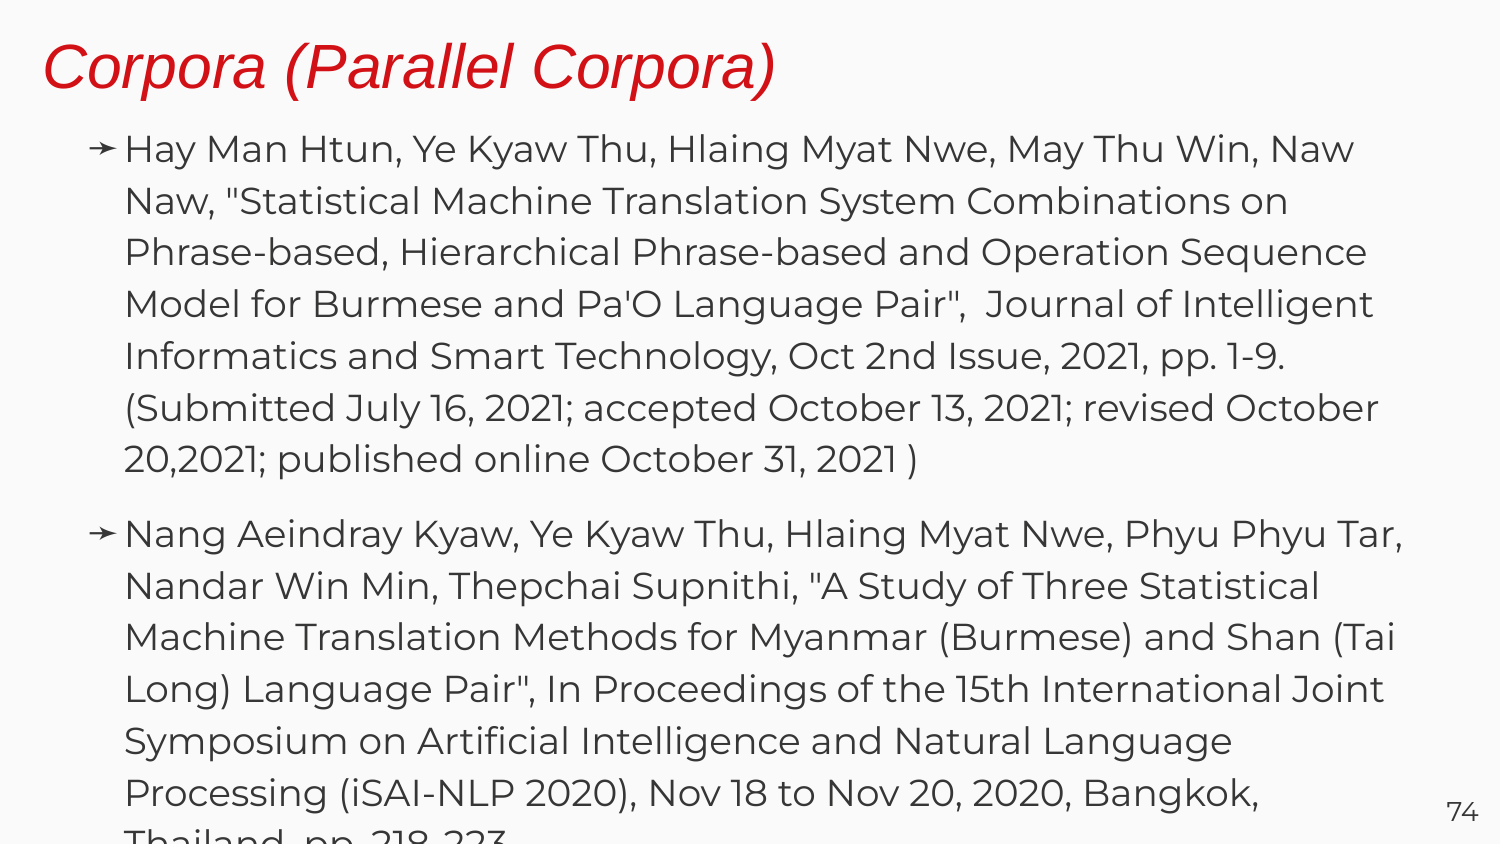

# Corpora (Parallel Corpora)
Hay Man Htun, Ye Kyaw Thu, Hlaing Myat Nwe, May Thu Win, Naw Naw, "Statistical Machine Translation System Combinations on Phrase-based, Hierarchical Phrase-based and Operation Sequence Model for Burmese and Pa'O Language Pair",  Journal of Intelligent Informatics and Smart Technology, Oct 2nd Issue, 2021, pp. 1-9. (Submitted July 16, 2021; accepted October 13, 2021; revised October 20,2021; published online October 31, 2021 )
Nang Aeindray Kyaw, Ye Kyaw Thu, Hlaing Myat Nwe, Phyu Phyu Tar, Nandar Win Min, Thepchai Supnithi, "A Study of Three Statistical Machine Translation Methods for Myanmar (Burmese) and Shan (Tai Long) Language Pair", In Proceedings of the 15th International Joint Symposium on Artificial Intelligence and Natural Language Processing (iSAI-NLP 2020), Nov 18 to Nov 20, 2020, Bangkok, Thailand, pp. 218-223.
74